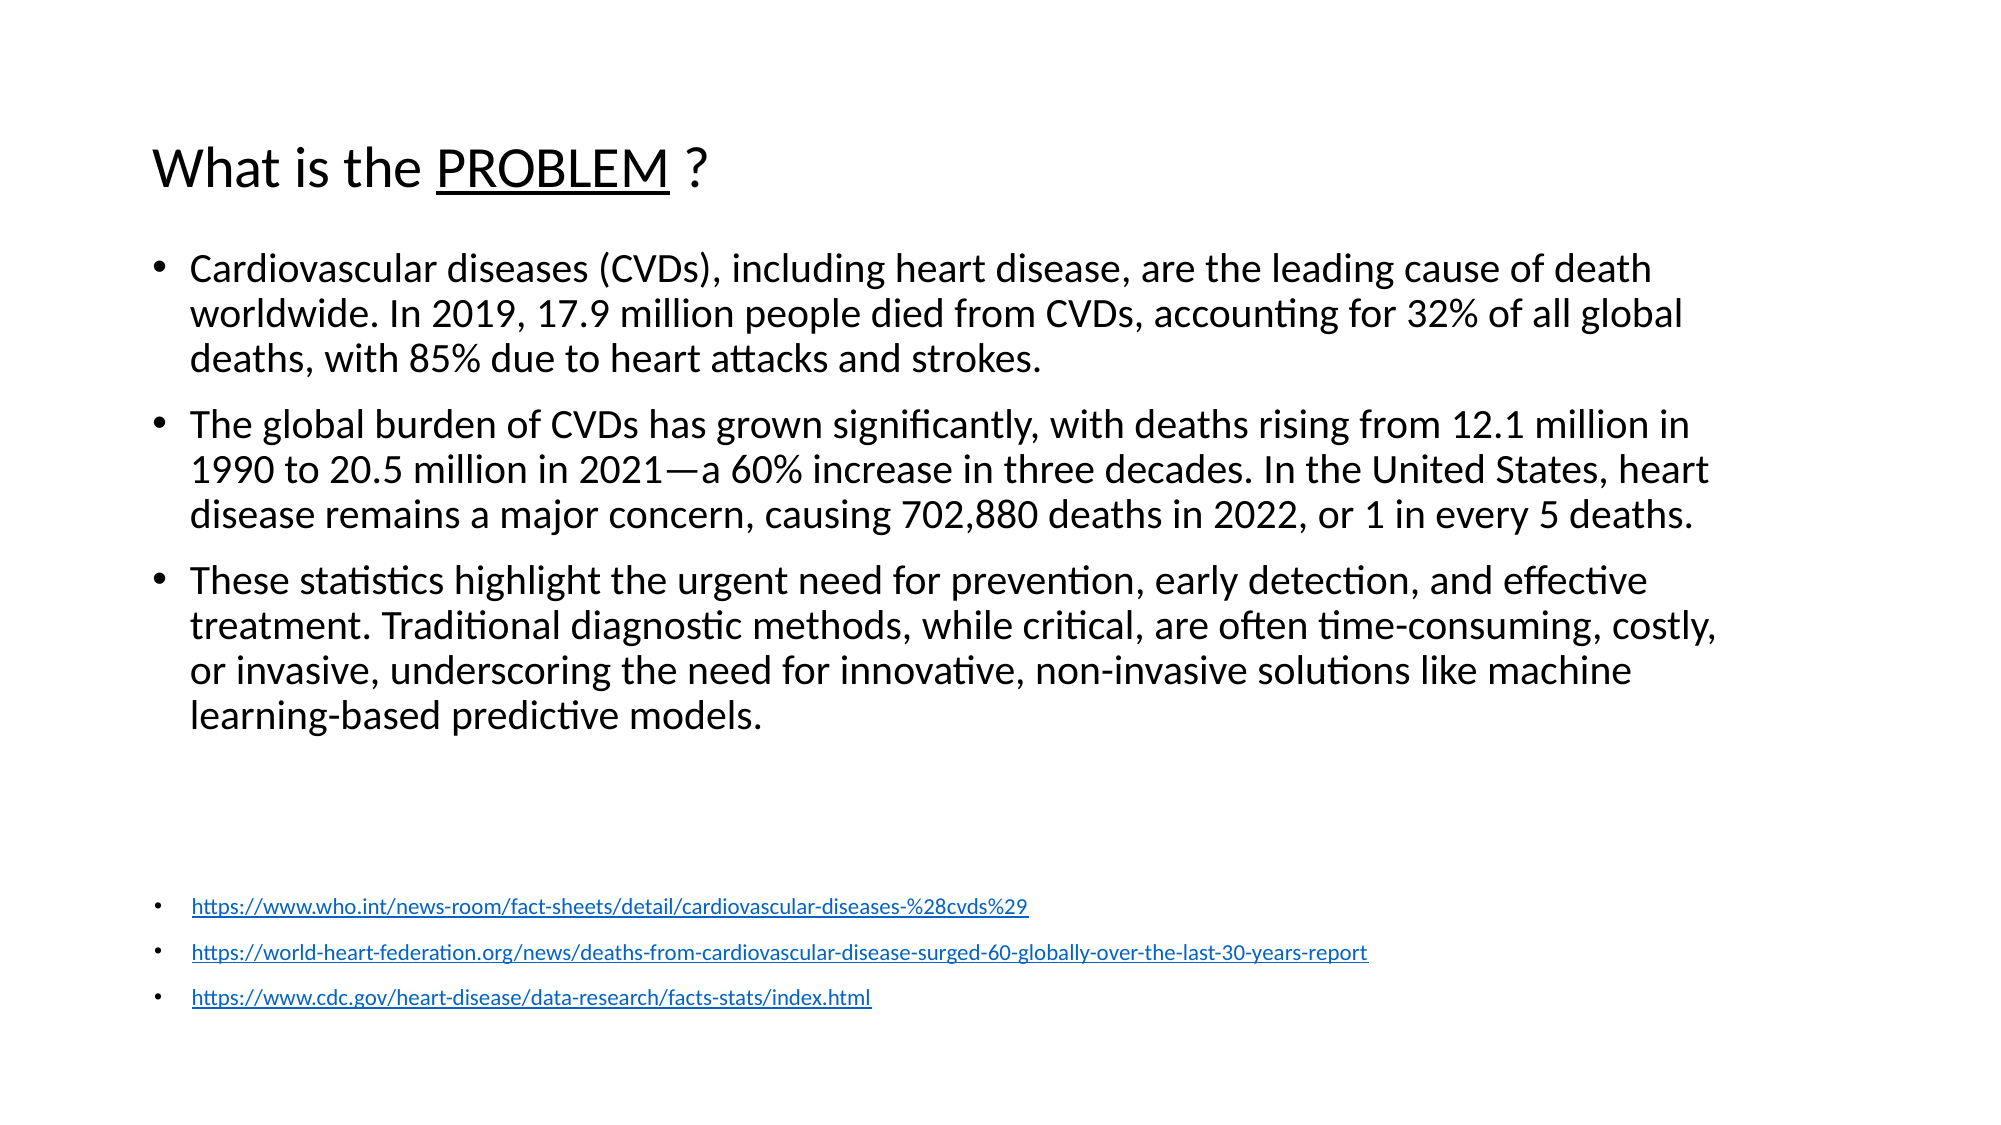

# What is the PROBLEM ?
Cardiovascular diseases (CVDs), including heart disease, are the leading cause of death worldwide. In 2019, 17.9 million people died from CVDs, accounting for 32% of all global deaths, with 85% due to heart attacks and strokes.
The global burden of CVDs has grown significantly, with deaths rising from 12.1 million in 1990 to 20.5 million in 2021—a 60% increase in three decades. In the United States, heart disease remains a major concern, causing 702,880 deaths in 2022, or 1 in every 5 deaths.
These statistics highlight the urgent need for prevention, early detection, and effective treatment. Traditional diagnostic methods, while critical, are often time-consuming, costly, or invasive, underscoring the need for innovative, non-invasive solutions like machine learning-based predictive models.
https://www.who.int/news-room/fact-sheets/detail/cardiovascular-diseases-%28cvds%29
https://world-heart-federation.org/news/deaths-from-cardiovascular-disease-surged-60-globally-over-the-last-30-years-report
https://www.cdc.gov/heart-disease/data-research/facts-stats/index.html